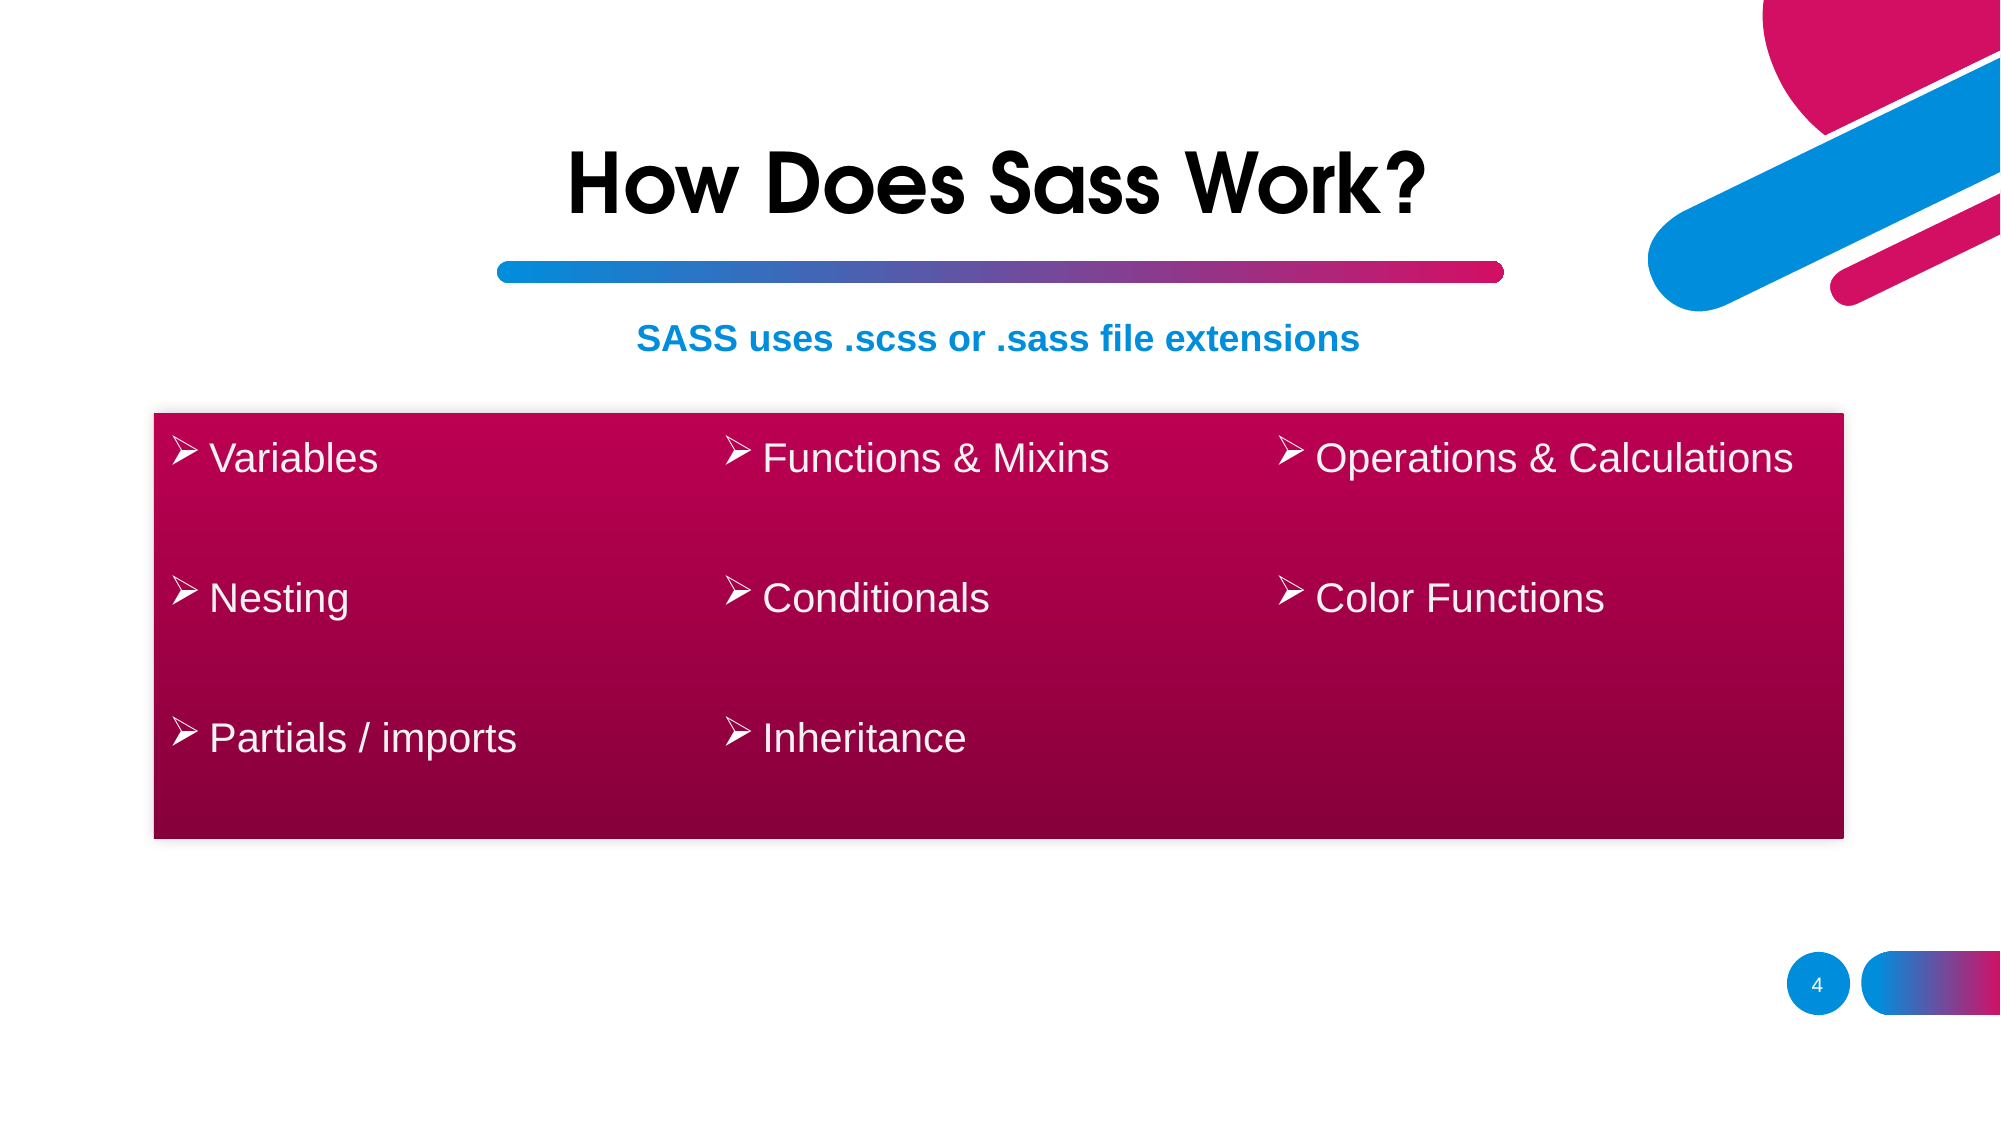

# How Does Sass Work?
SASS uses .scss or .sass file extensions
 Variables

 Nesting

 Partials / imports

 Functions & Mixins

 Conditionals

 Inheritance

 Operations & Calculations

 Color Functions

4